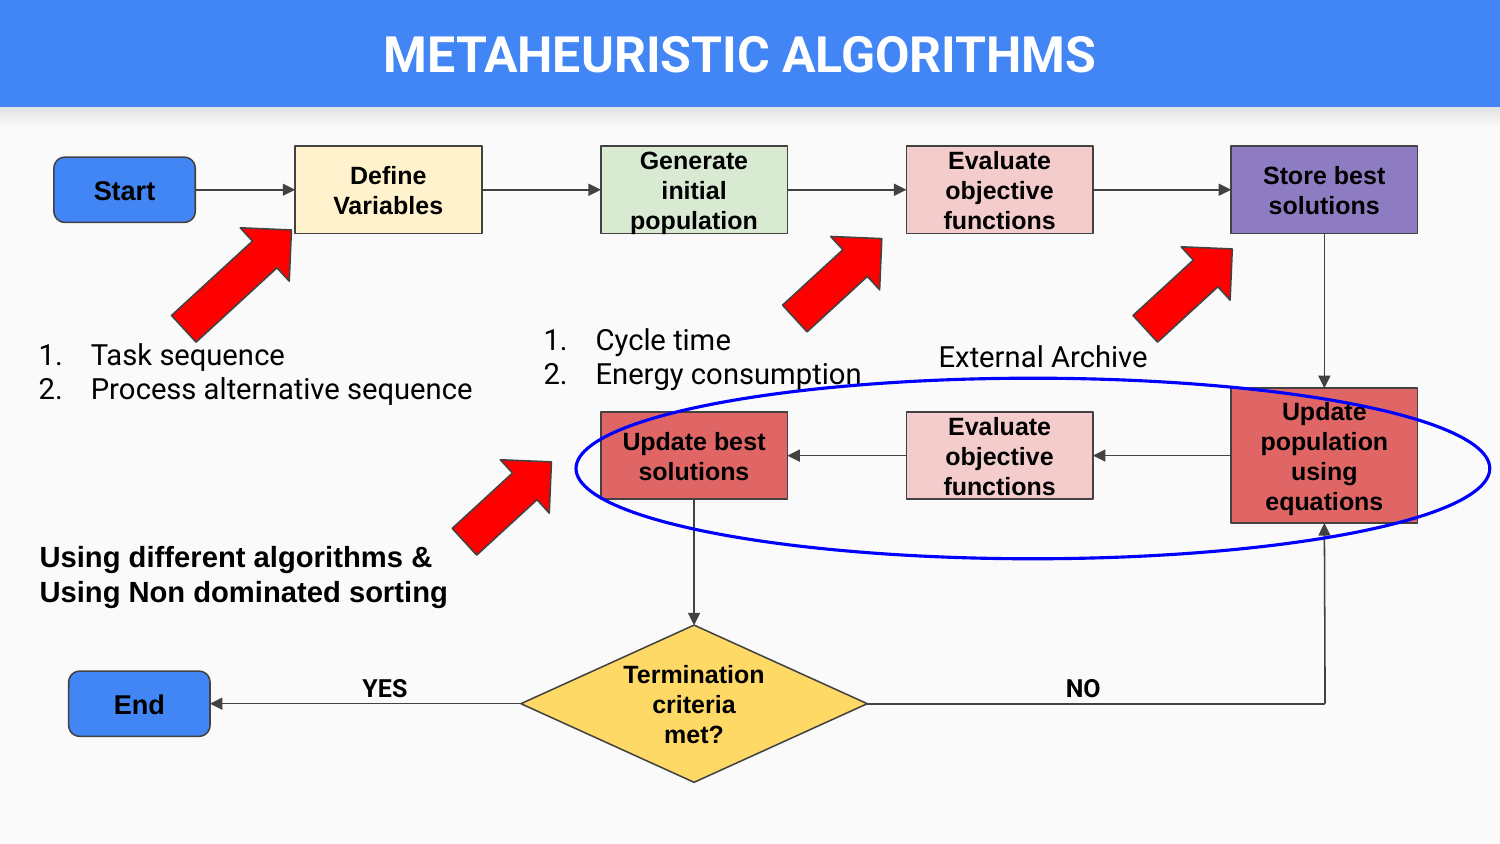

# METAHEURISTIC ALGORITHMS
Define Variables
Generate initial population
Evaluate objective functions
Store best solutions
Start

Cycle time
Energy consumption
Task sequence
Process alternative sequence
External Archive

Update population using equations
Update best solutions
Evaluate objective functions

Using different algorithms &
Using Non dominated sorting
Termination criteria met?
YES
NO
End